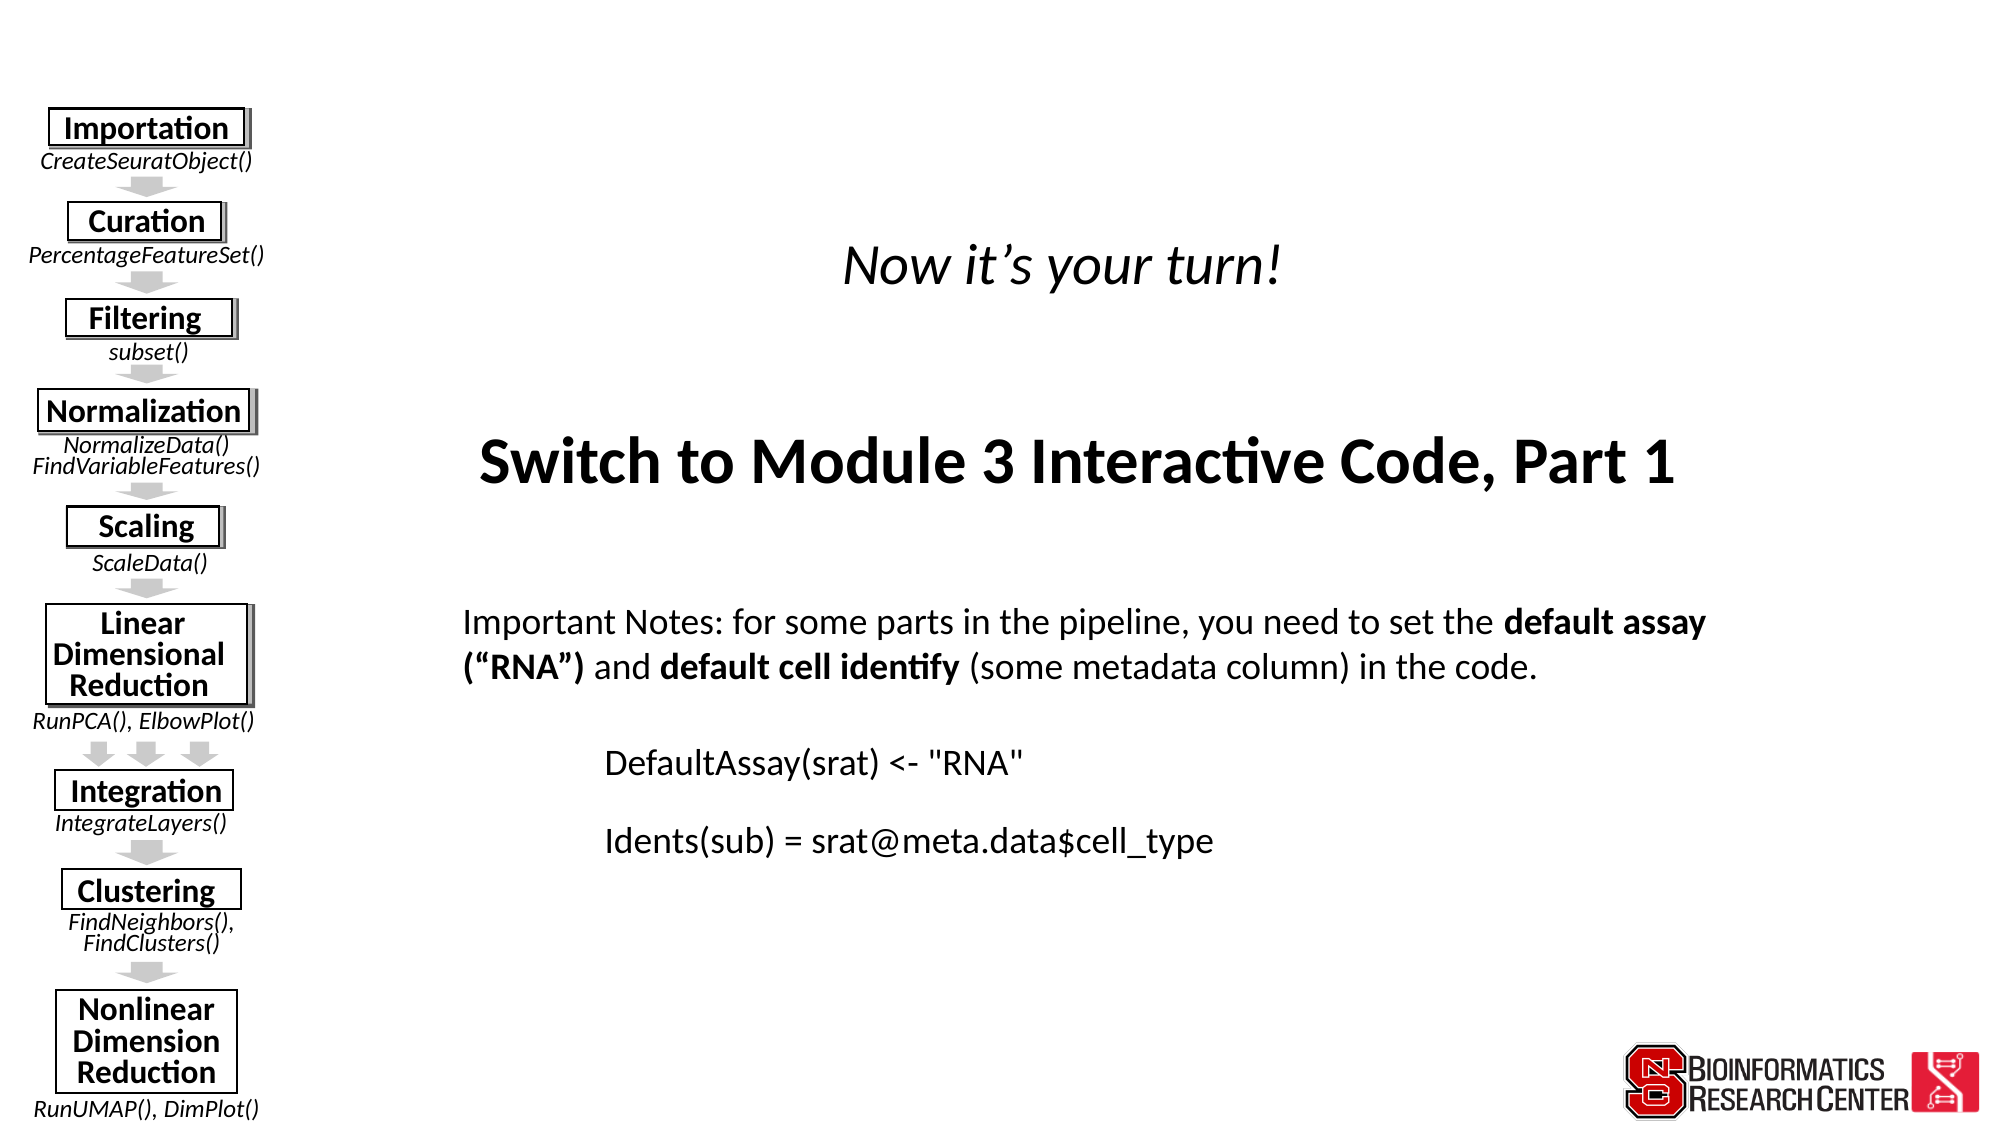

#
Now it’s your turn!
Switch to Module 3 Interactive Code, Part 1
Important Notes: for some parts in the pipeline, you need to set the default assay (“RNA”) and default cell identify (some metadata column) in the code.
DefaultAssay(srat) <- "RNA"
Idents(sub) = srat@meta.data$cell_type